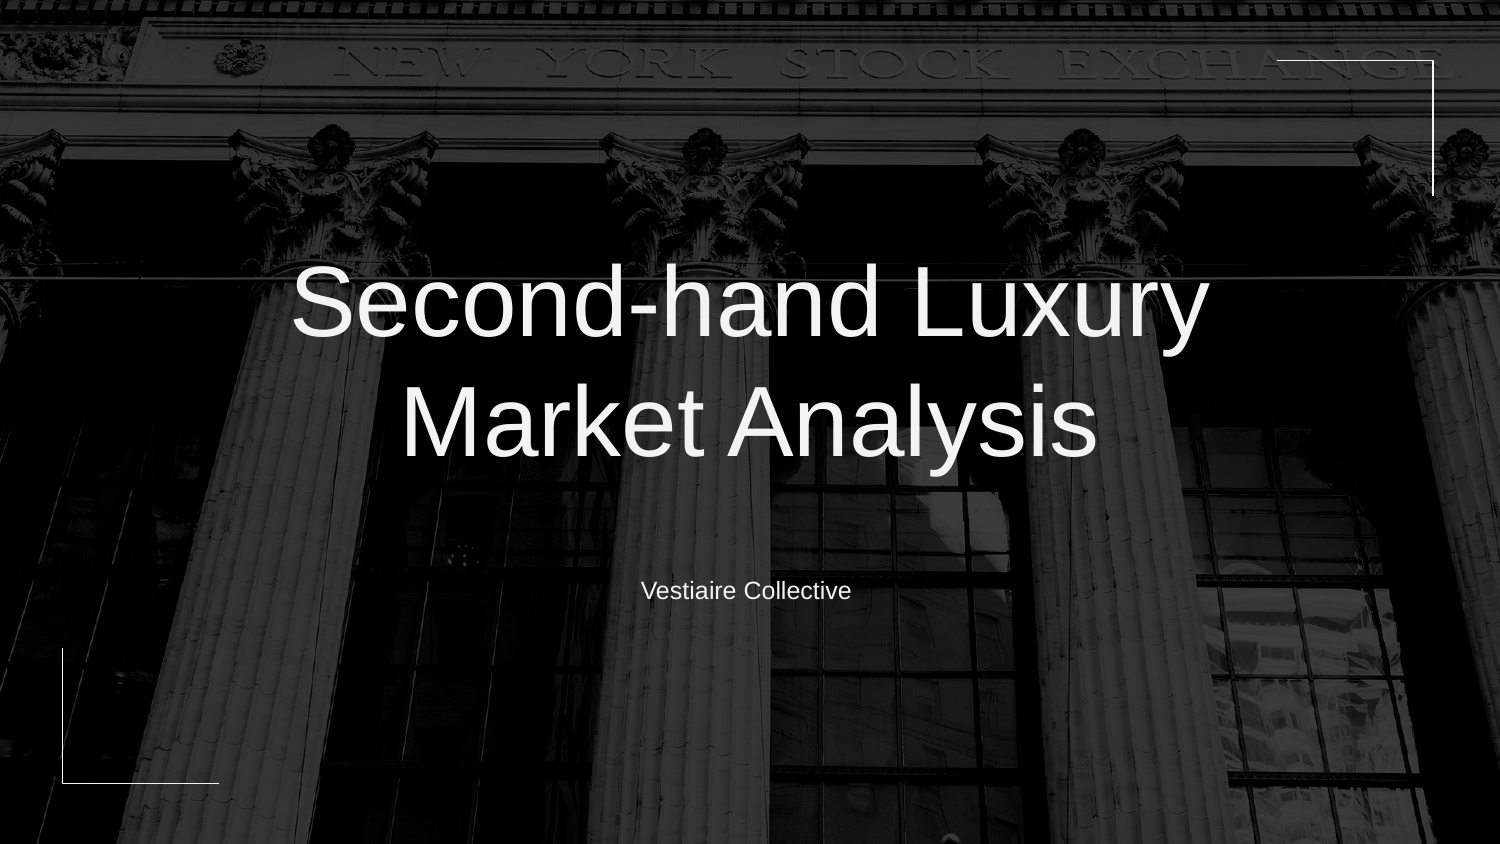

# Second-hand Luxury Market Analysis
Vestiaire Collective